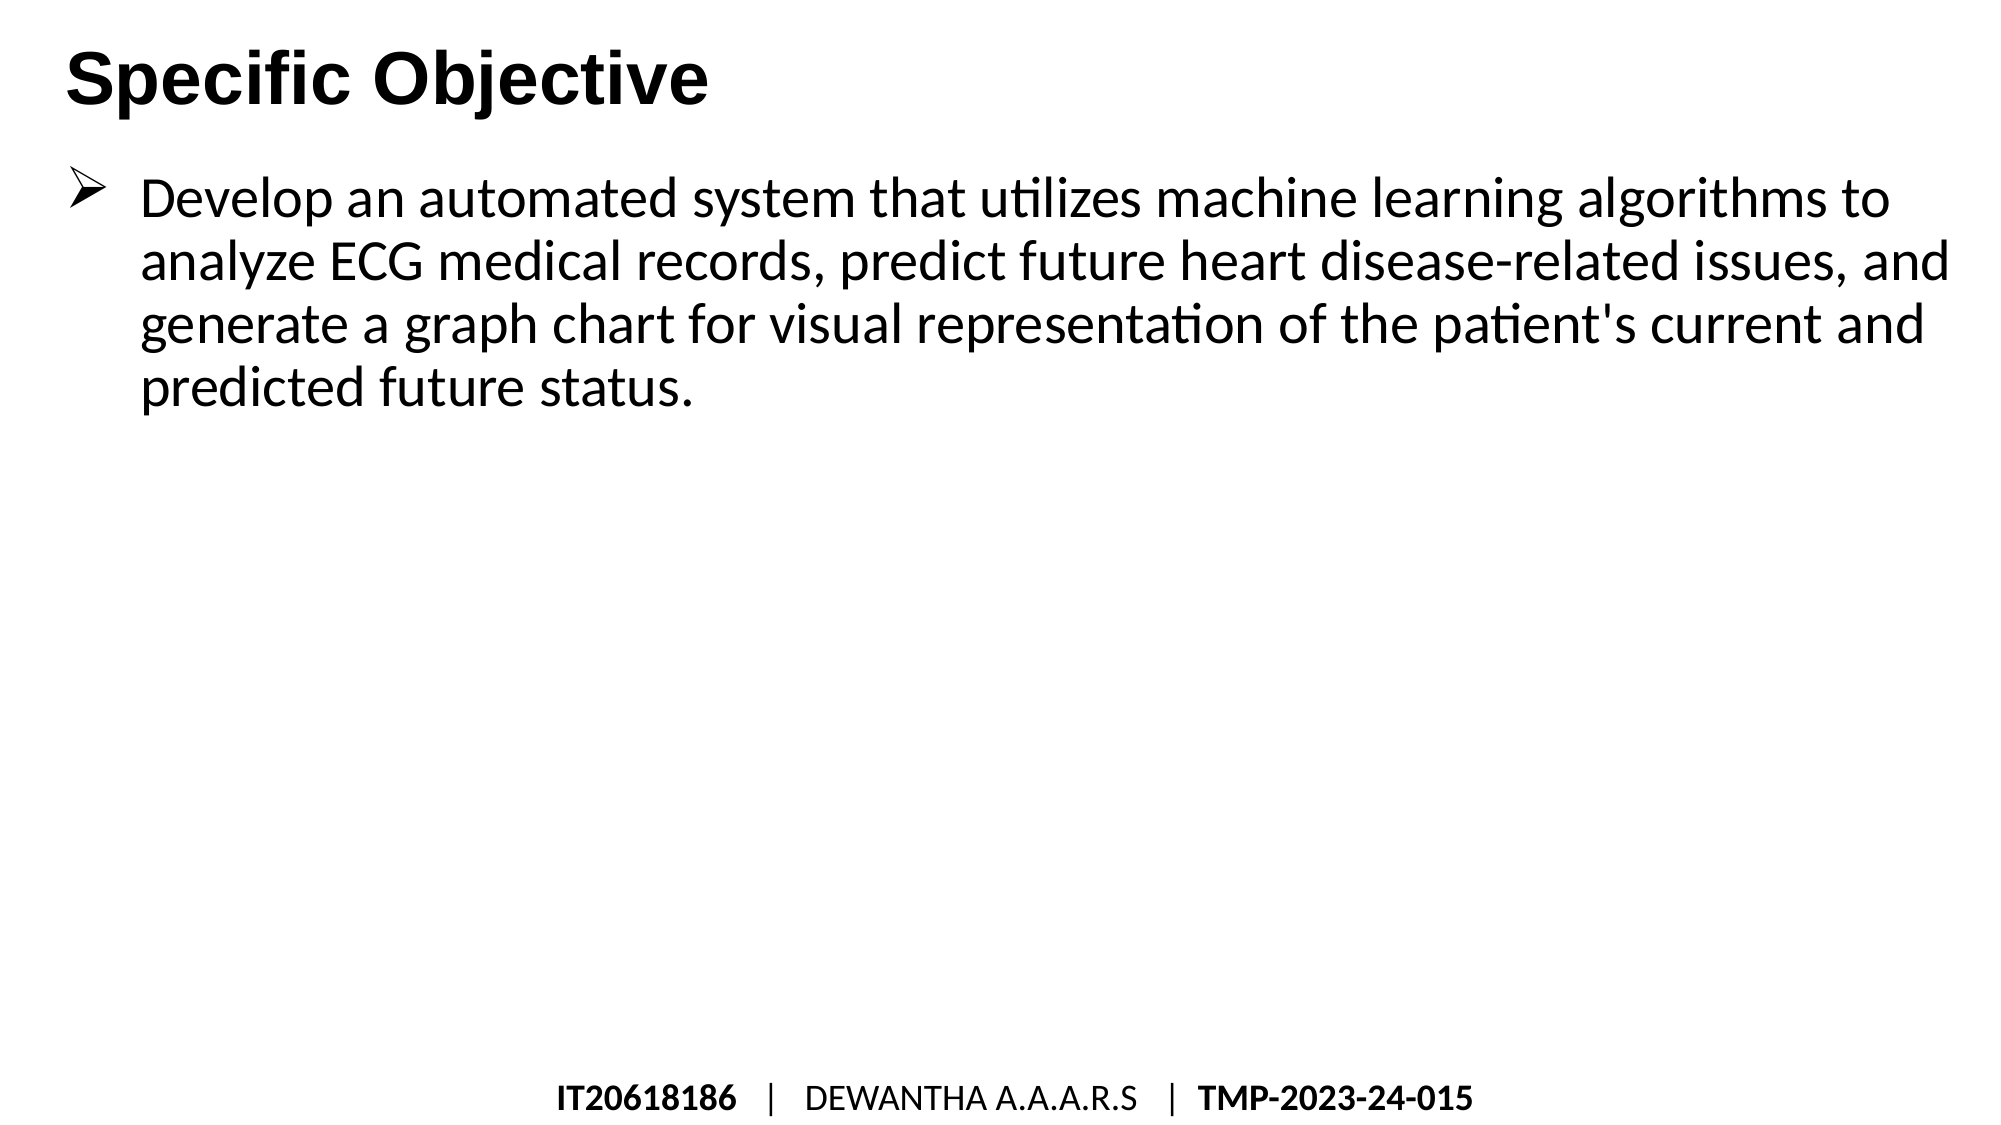

# Specific Objective
Develop an automated system that utilizes machine learning algorithms to analyze ECG medical records, predict future heart disease-related issues, and generate a graph chart for visual representation of the patient's current and predicted future status.

IT20618186   |   DEWANTHA A.A.A.R.S   |  TMP-2023-24-015